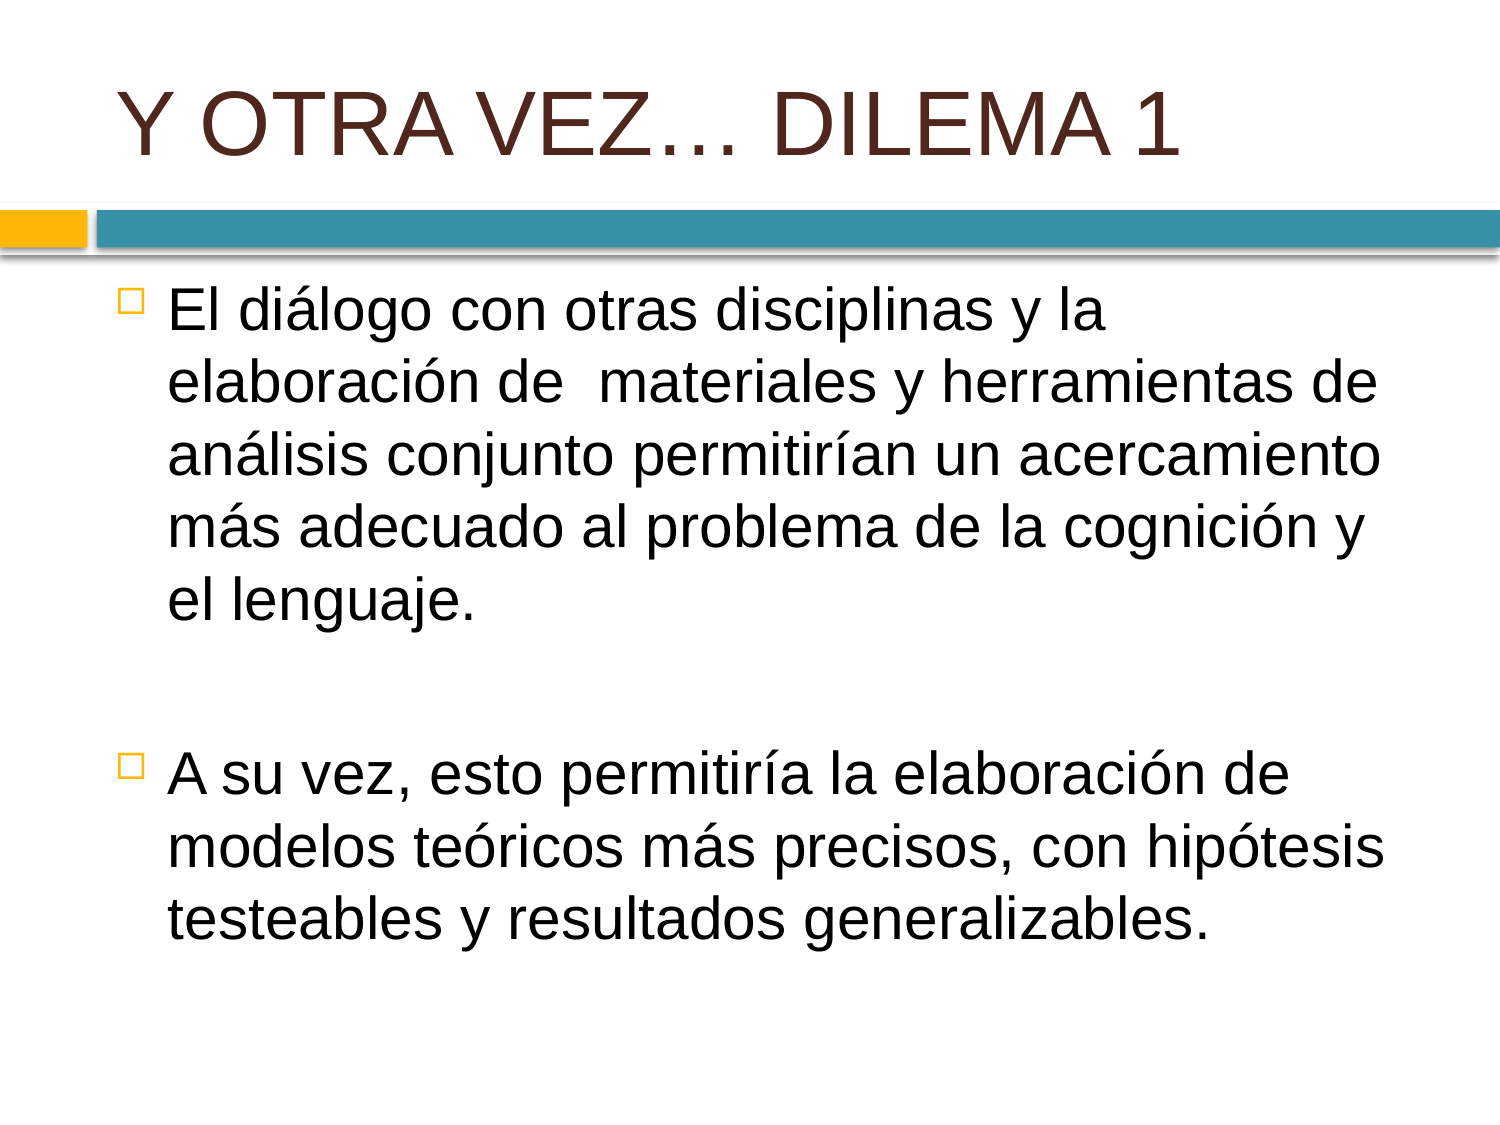

# Y OTRA VEZ… DILEMA 1
El diálogo con otras disciplinas y la elaboración de  materiales y herramientas de análisis conjunto permitirían un acercamiento más adecuado al problema de la cognición y el lenguaje.

A su vez, esto permitiría la elaboración de modelos teóricos más precisos, con hipótesis testeables y resultados generalizables.